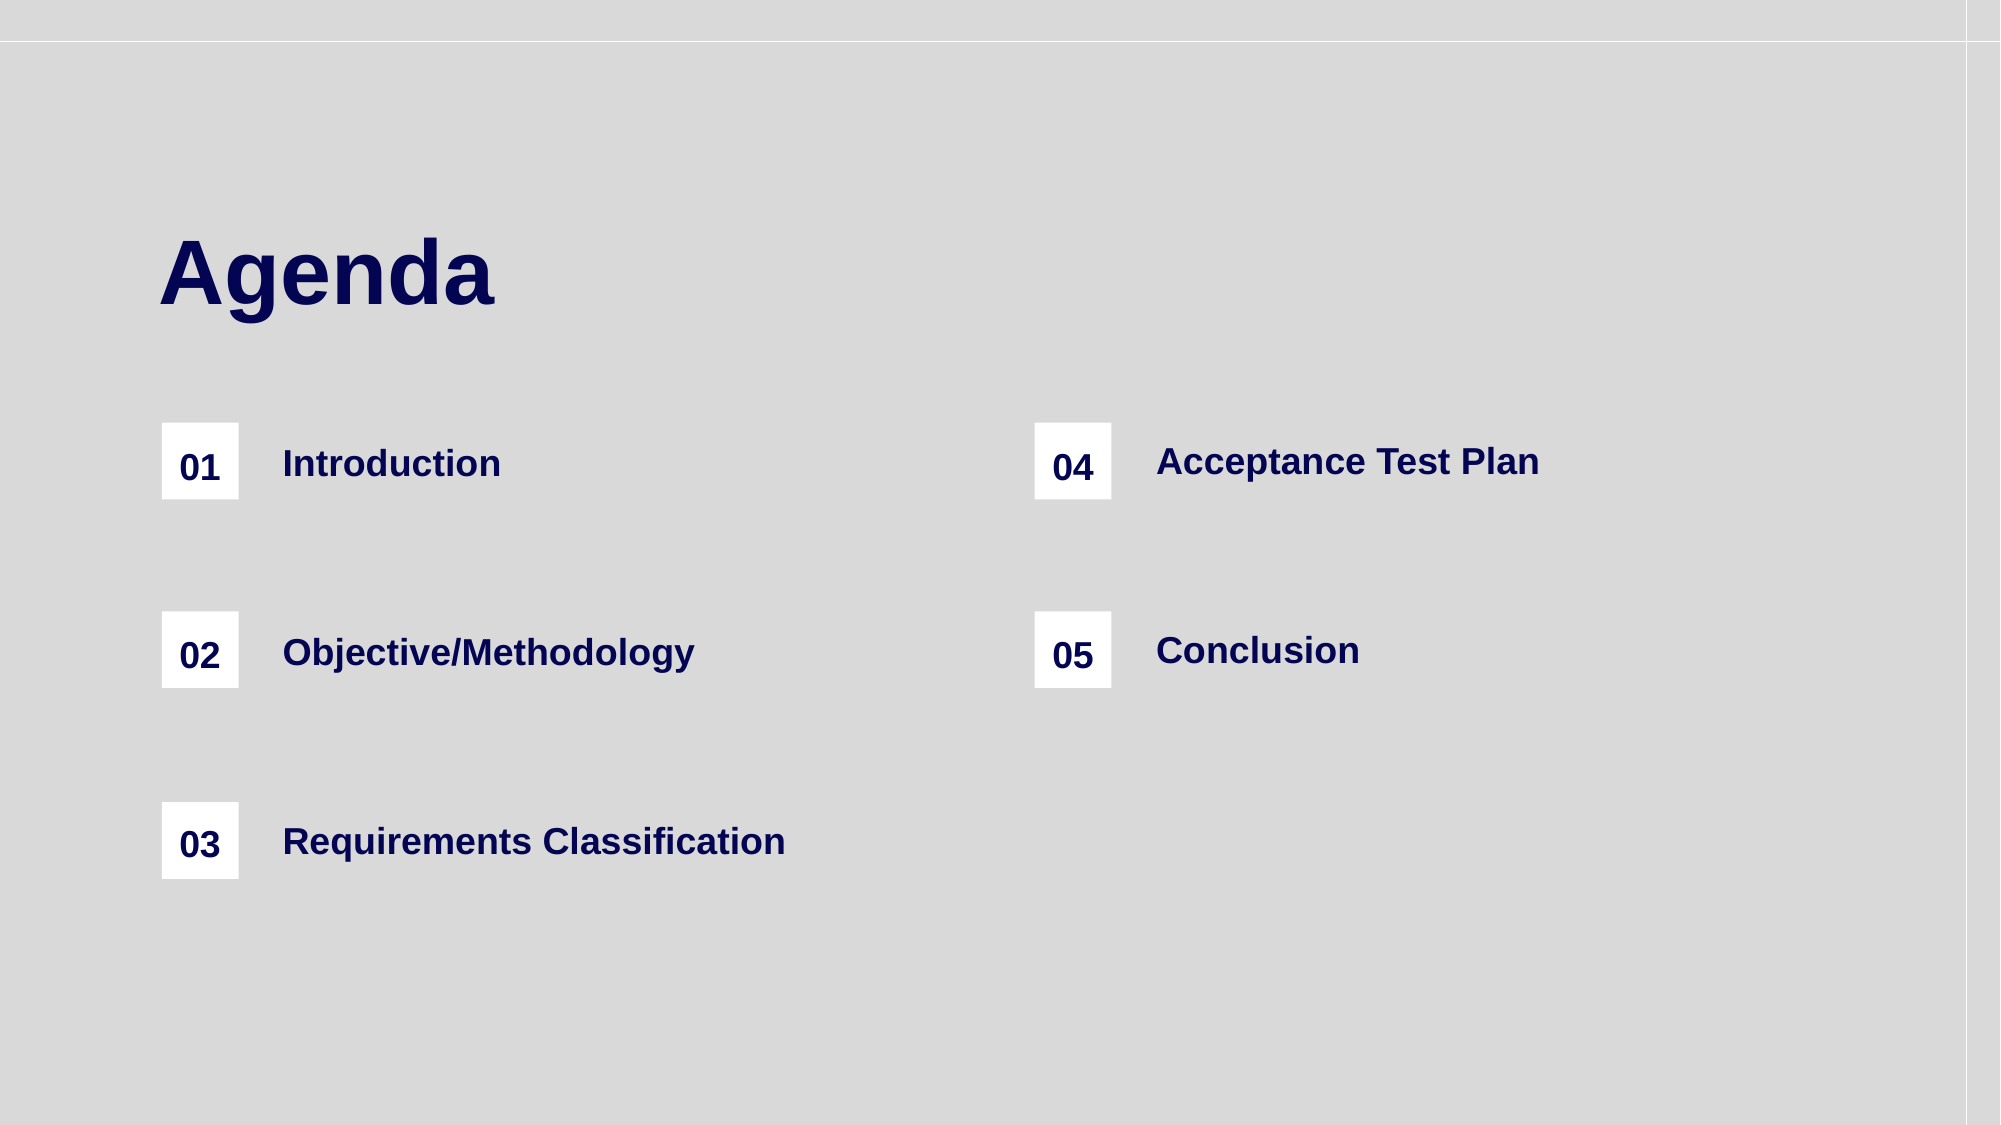

# Agenda
Acceptance Test Plan
Introduction
01
04
Conclusion
Objective/Methodology
02
05
Requirements Classification
03